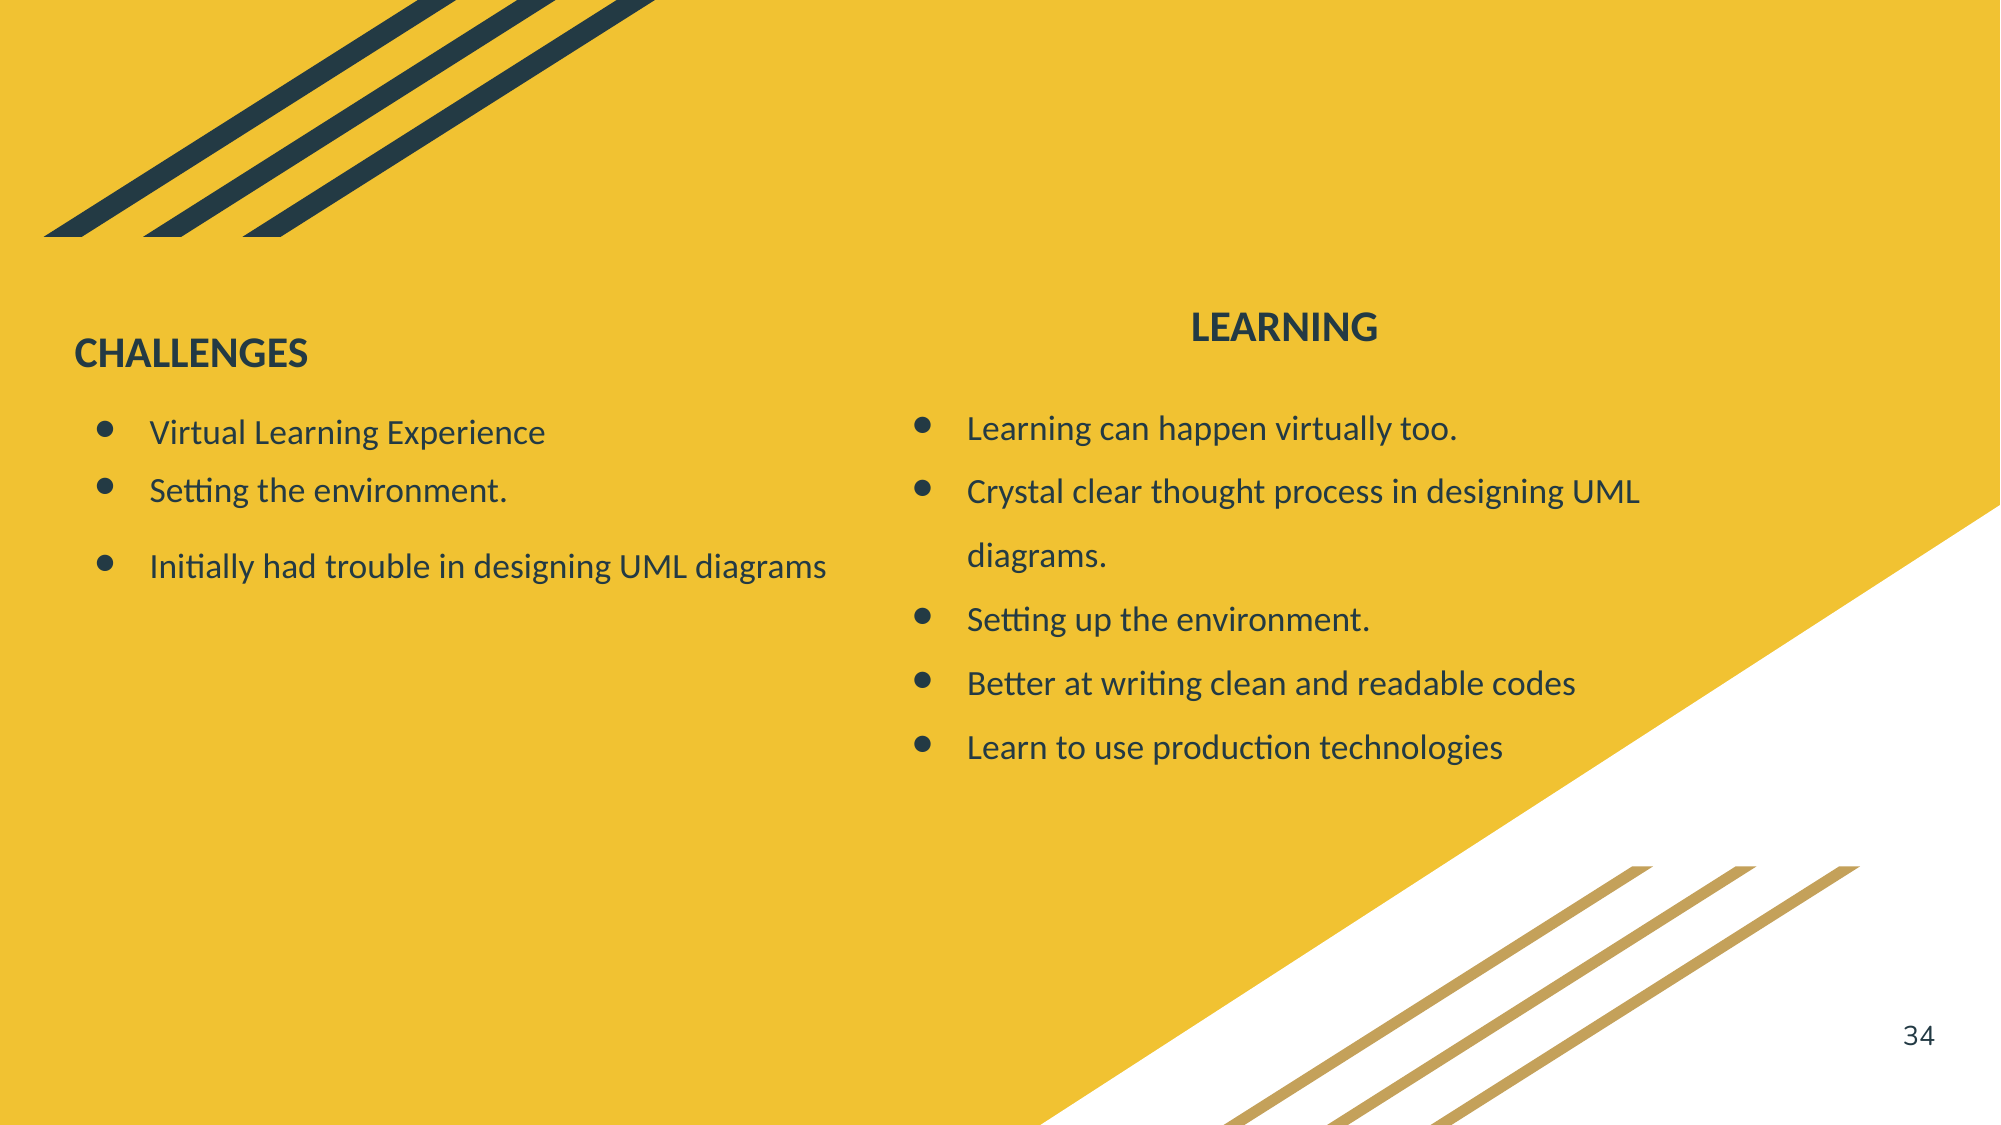

LEARNING
Learning can happen virtually too.
Crystal clear thought process in designing UML diagrams.
Setting up the environment.
Better at writing clean and readable codes
Learn to use production technologies

CHALLENGES
Virtual Learning Experience

Setting the environment.

Initially had trouble in designing UML diagrams
34